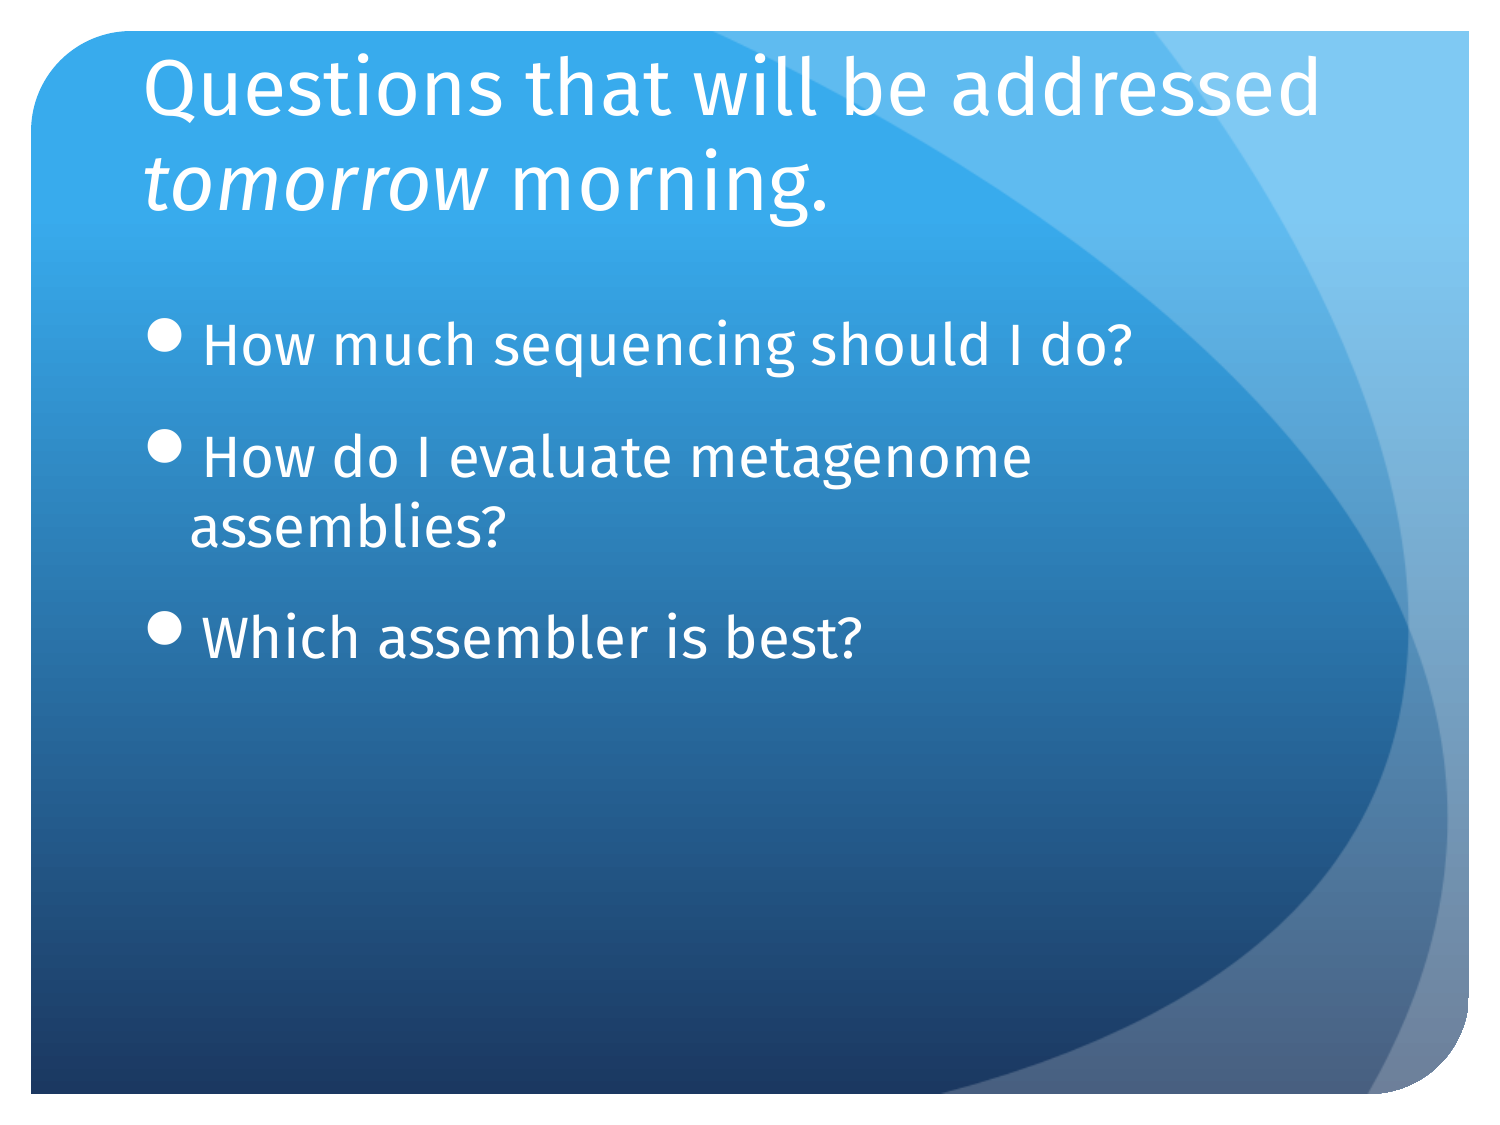

# Questions that will be addressed tomorrow morning.
How much sequencing should I do?
How do I evaluate metagenome assemblies?
Which assembler is best?